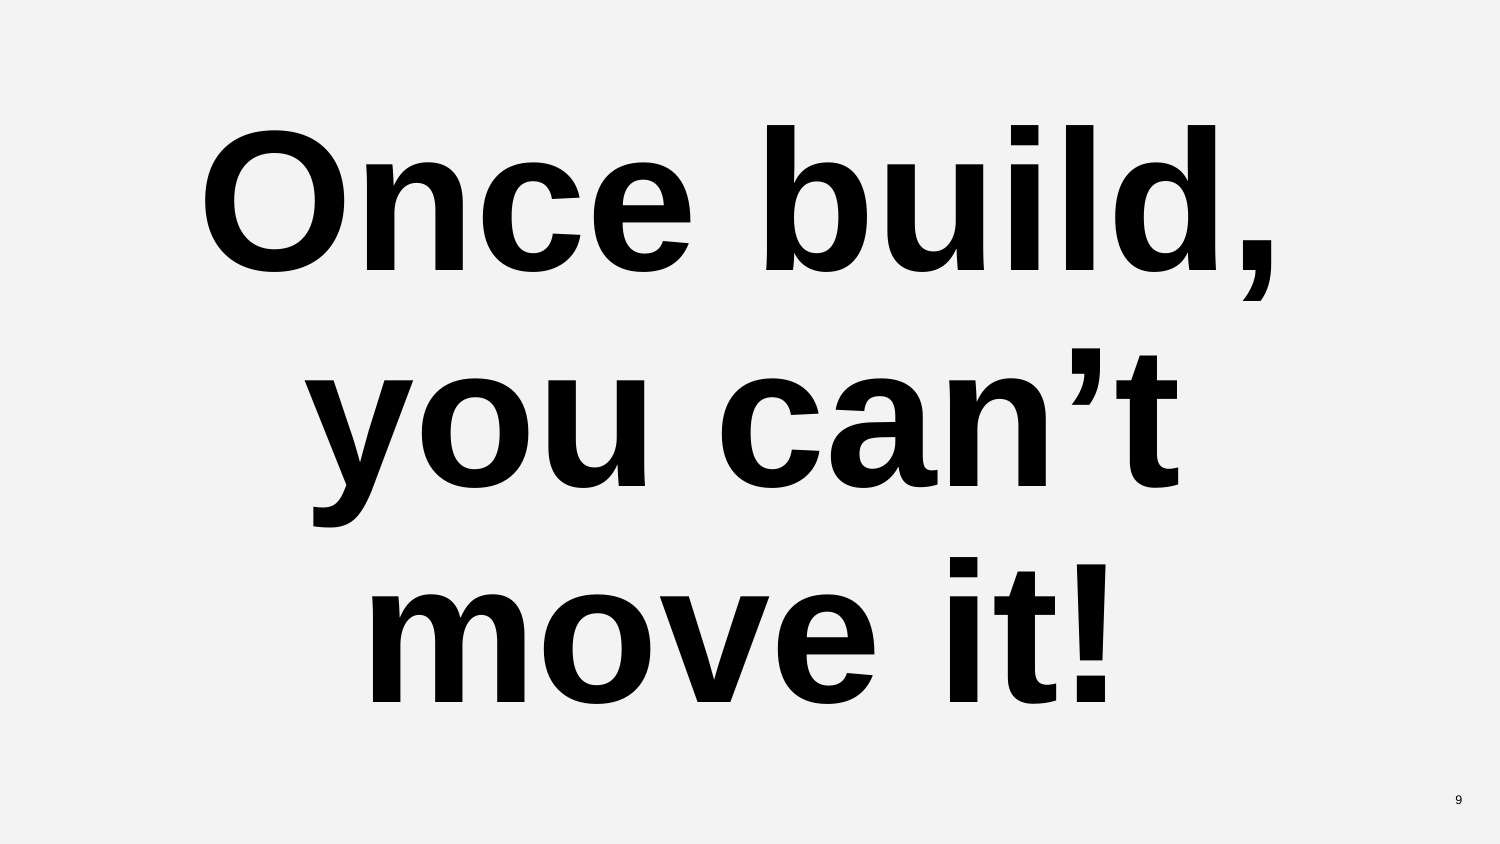

# Once build, you can’t move it!
9